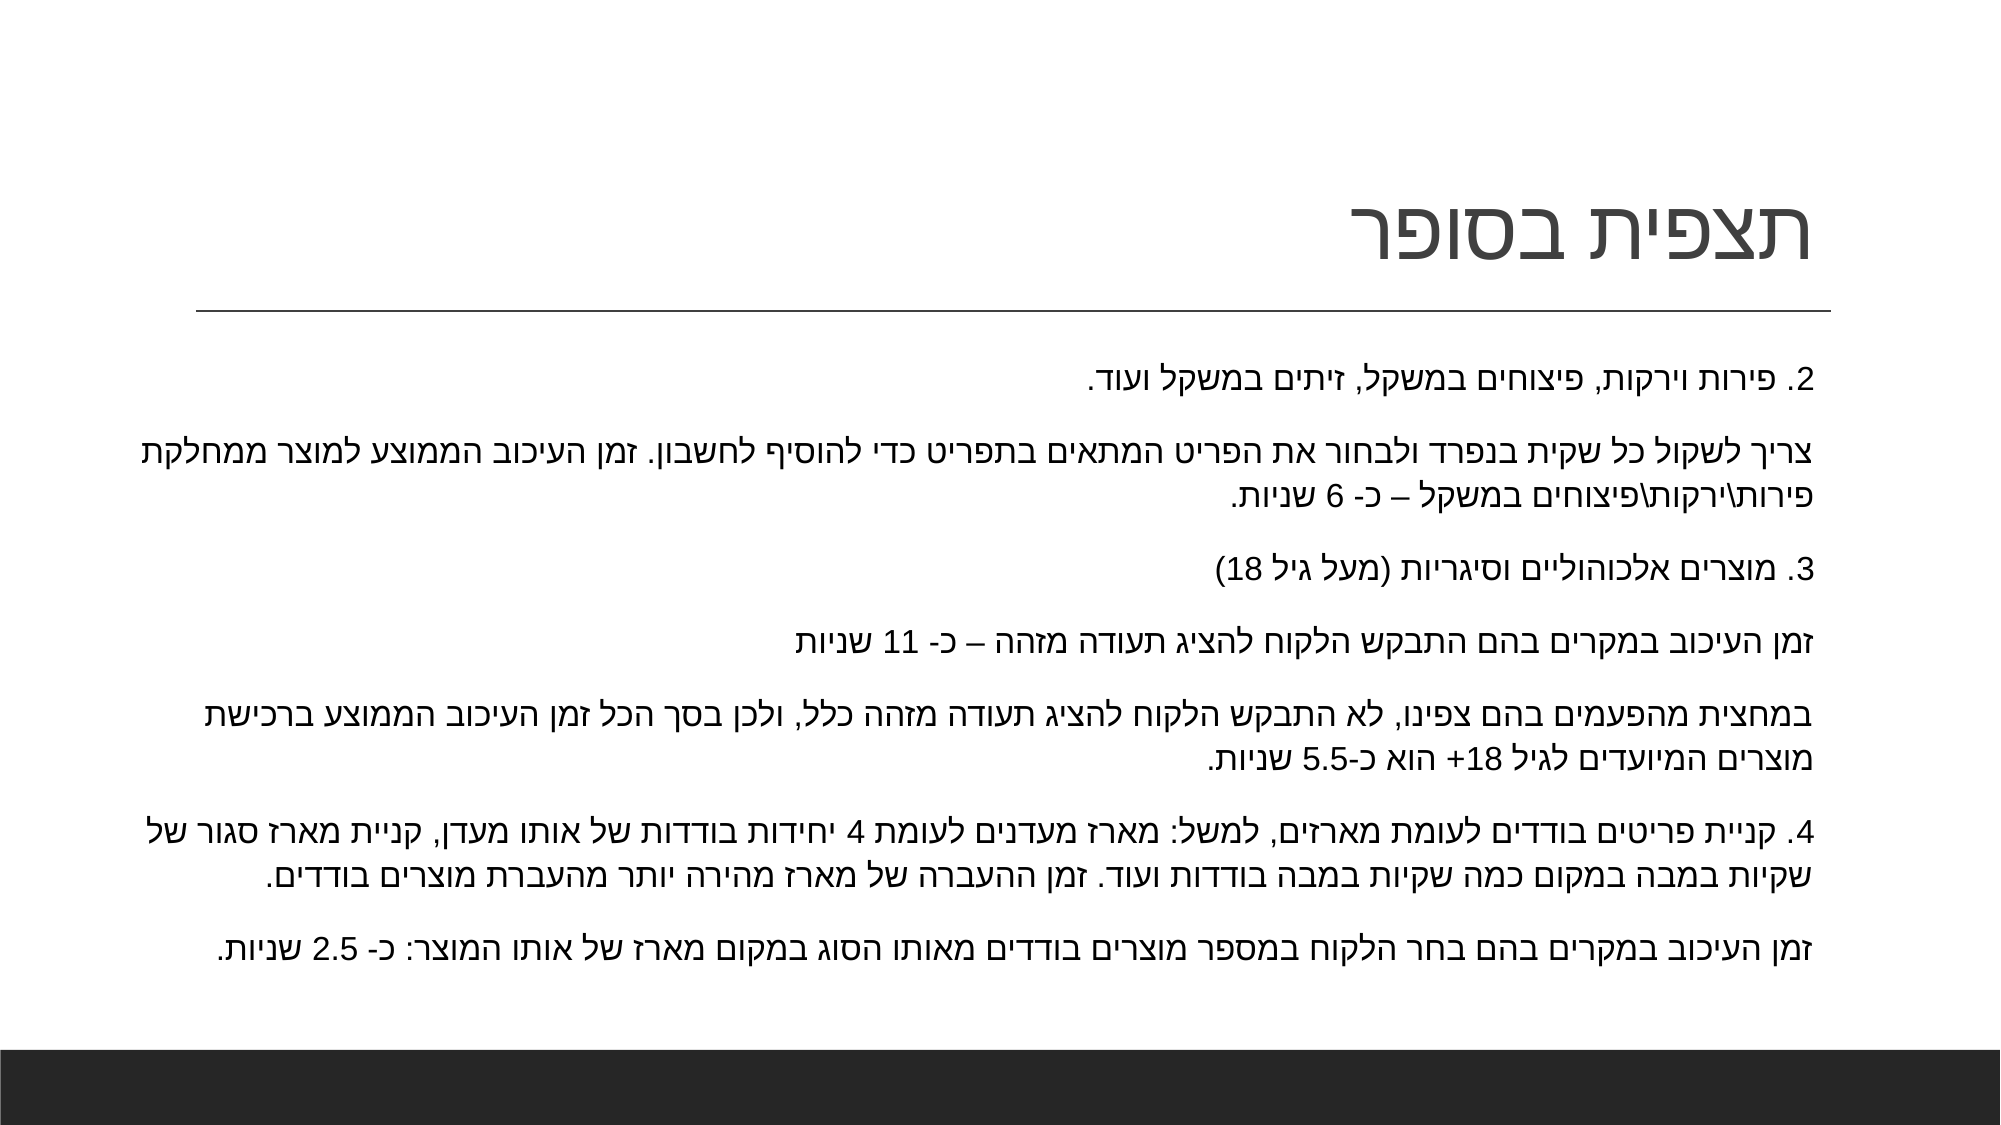

# תצפית בסופר
2. פירות וירקות, פיצוחים במשקל, זיתים במשקל ועוד.
צריך לשקול כל שקית בנפרד ולבחור את הפריט המתאים בתפריט כדי להוסיף לחשבון. זמן העיכוב הממוצע למוצר ממחלקת פירות\ירקות\פיצוחים במשקל – כ- 6 שניות.
3. מוצרים אלכוהוליים וסיגריות (מעל גיל 18)
זמן העיכוב במקרים בהם התבקש הלקוח להציג תעודה מזהה – כ- 11 שניות
במחצית מהפעמים בהם צפינו, לא התבקש הלקוח להציג תעודה מזהה כלל, ולכן בסך הכל זמן העיכוב הממוצע ברכישת מוצרים המיועדים לגיל 18+ הוא כ-5.5 שניות.
4. קניית פריטים בודדים לעומת מארזים, למשל: מארז מעדנים לעומת 4 יחידות בודדות של אותו מעדן, קניית מארז סגור של שקיות במבה במקום כמה שקיות במבה בודדות ועוד. זמן ההעברה של מארז מהירה יותר מהעברת מוצרים בודדים.
זמן העיכוב במקרים בהם בחר הלקוח במספר מוצרים בודדים מאותו הסוג במקום מארז של אותו המוצר: כ- 2.5 שניות.